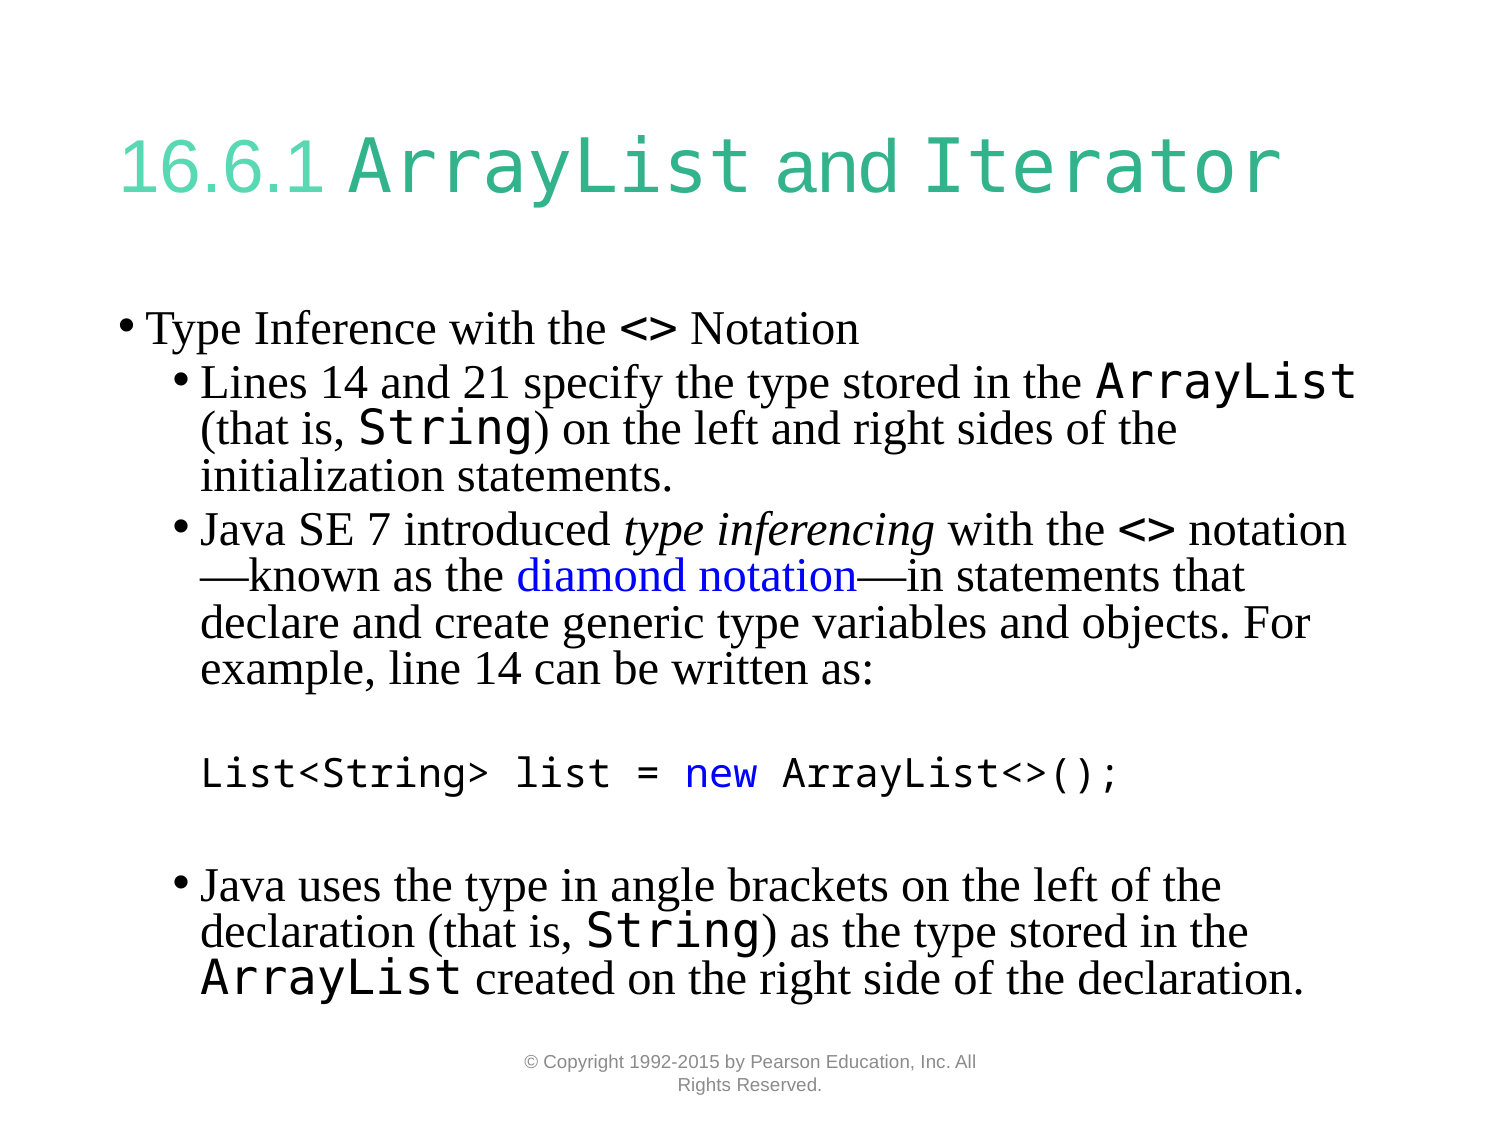

# 16.6.1 ArrayList and Iterator
Type Inference with the <> Notation
Lines 14 and 21 specify the type stored in the ArrayList (that is, String) on the left and right sides of the initialization statements.
Java SE 7 introduced type inferencing with the <> notation—known as the diamond notation—in statements that declare and create generic type variables and objects. For example, line 14 can be written as:

	List<String> list = new ArrayList<>();

Java uses the type in angle brackets on the left of the declaration (that is, String) as the type stored in the ArrayList created on the right side of the declaration.
© Copyright 1992-2015 by Pearson Education, Inc. All Rights Reserved.